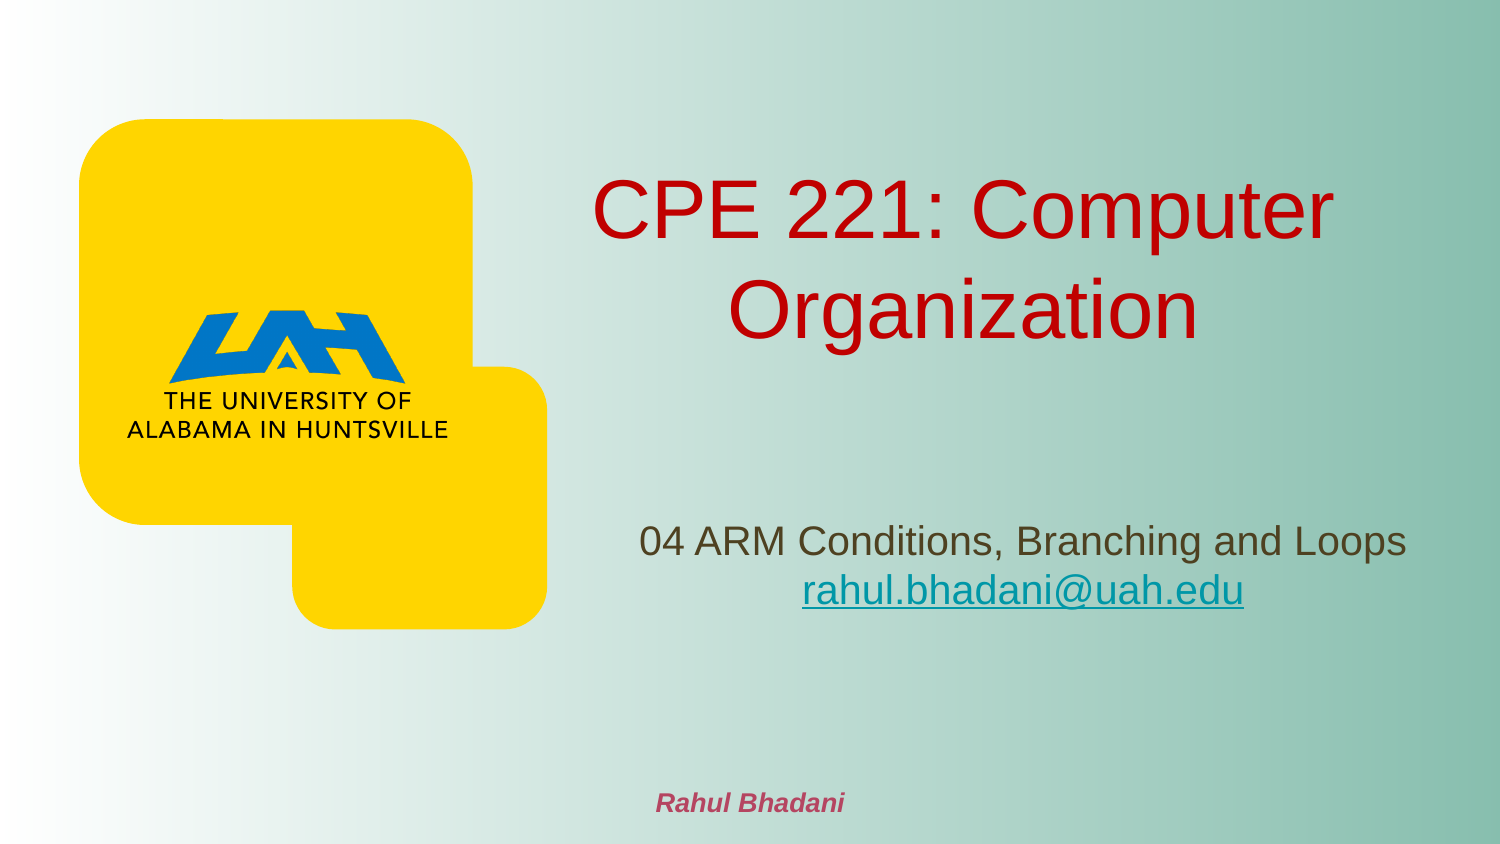

# CPE 221: Computer Organization
04 ARM Conditions, Branching and Loops
rahul.bhadani@uah.edu